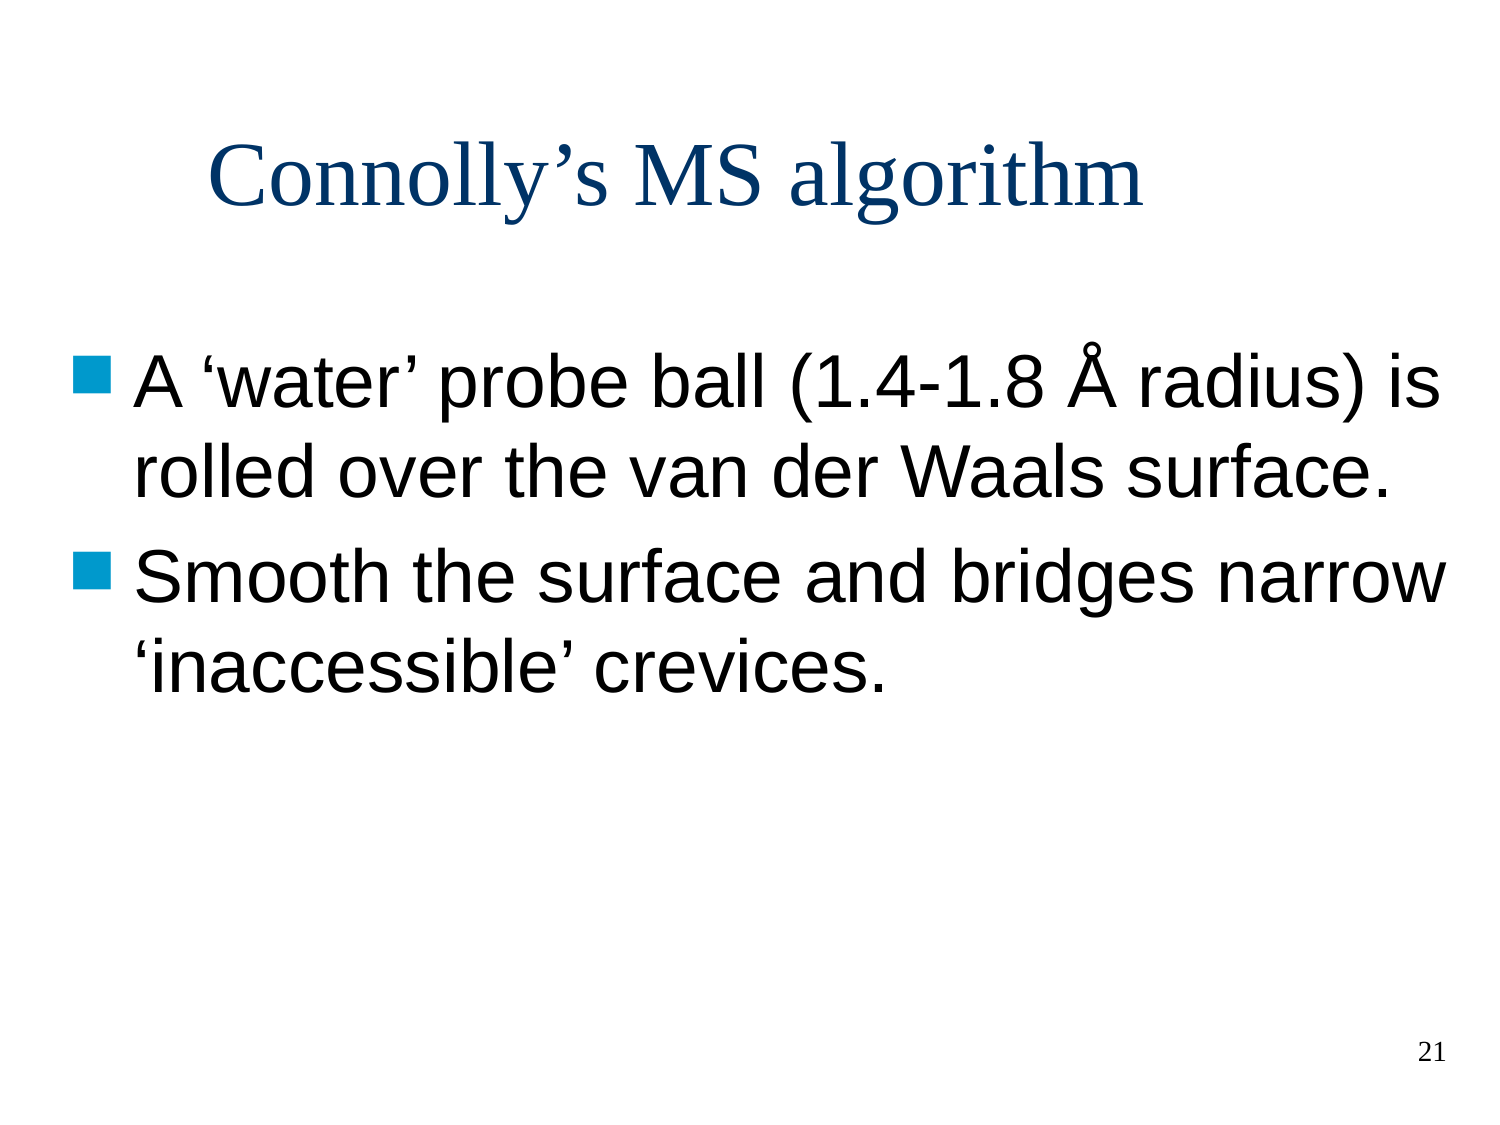

# Connolly’s MS algorithm
A ‘water’ probe ball (1.4-1.8 Å radius) is rolled over the van der Waals surface.
Smooth the surface and bridges narrow ‘inaccessible’ crevices.
21